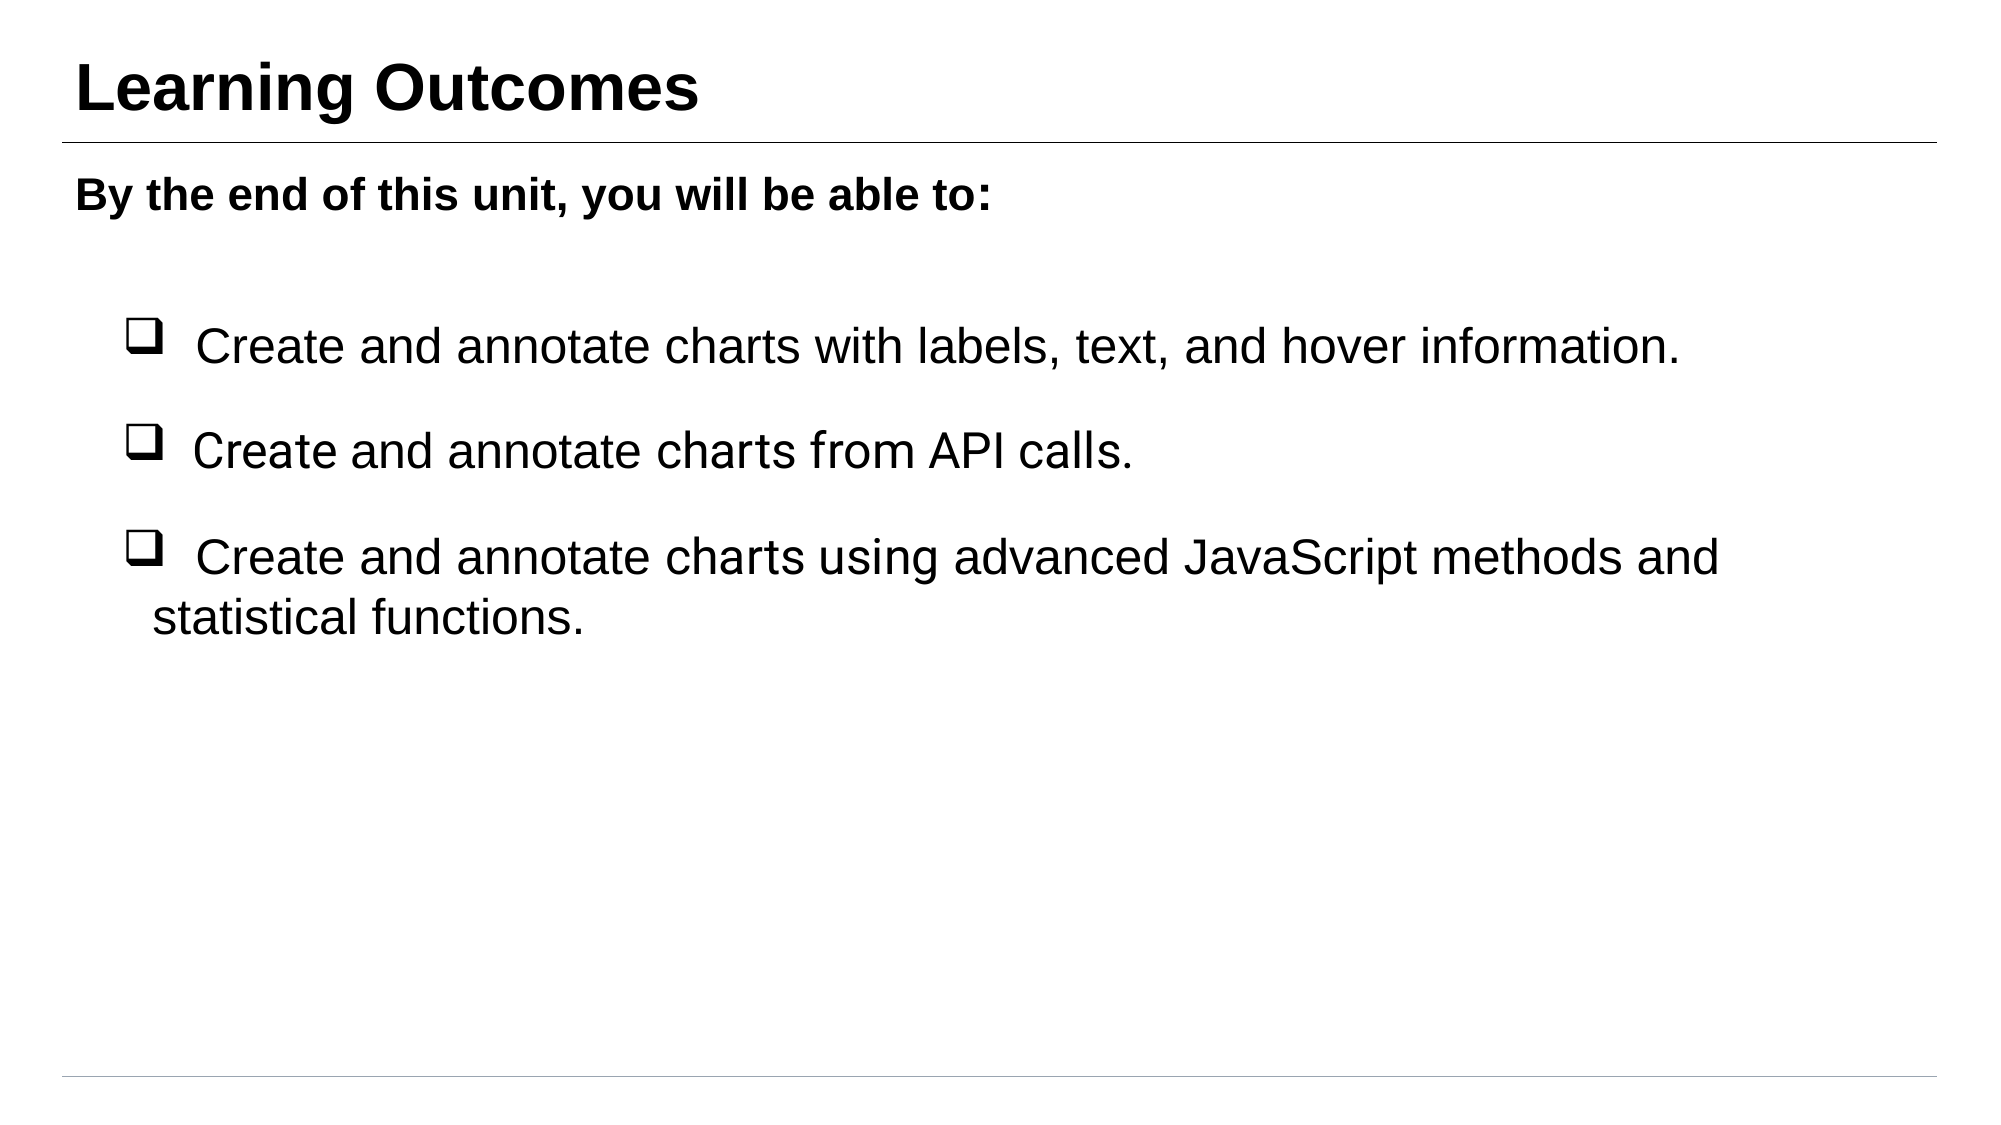

# Learning Outcomes
By the end of this unit, you will be able to:
  Create and annotate charts with labels, text, and hover information.
  Create and annotate charts from API calls.
  Create and annotate charts using advanced JavaScript methods and statistical functions.